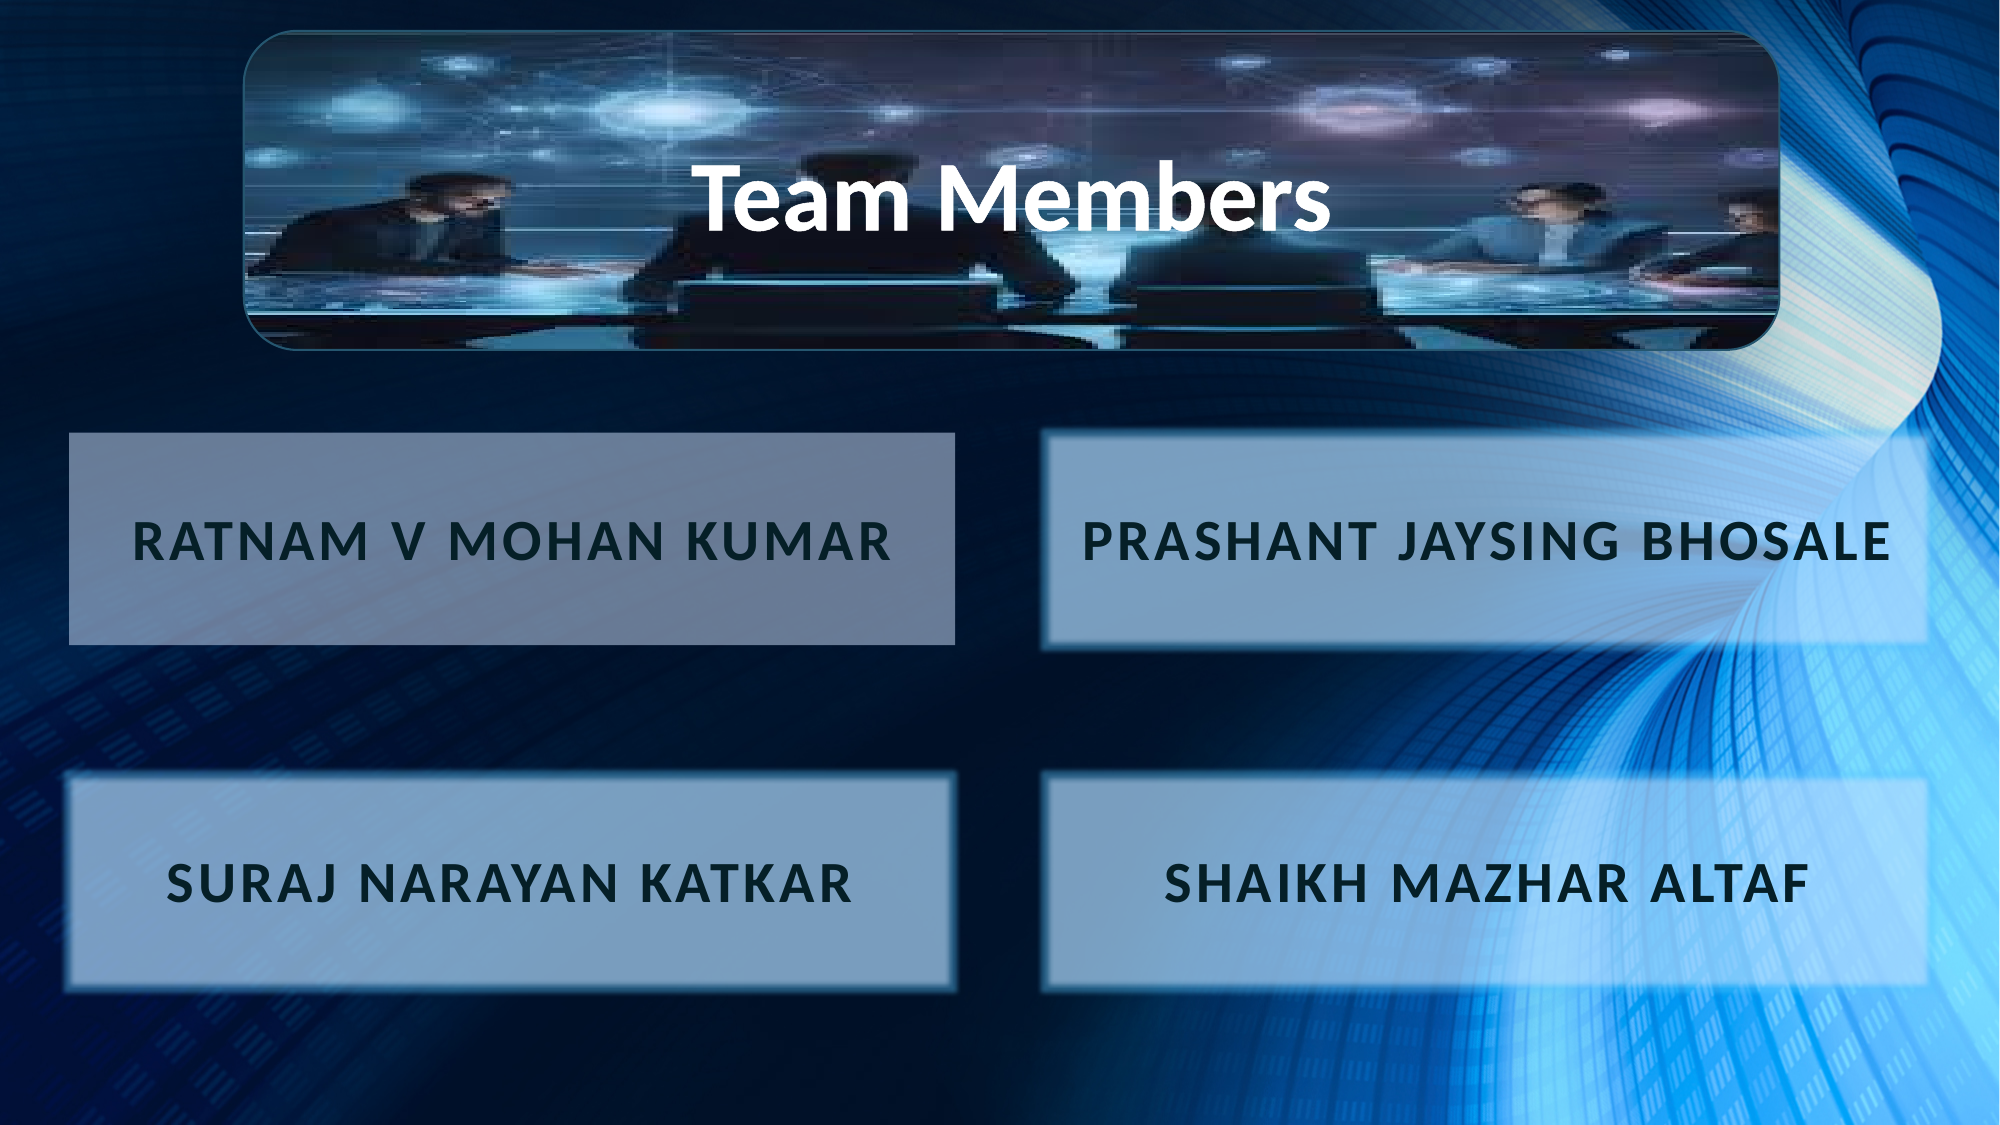

Team Members

Ratnam V Mohan Kumar

Prashant Jaysing Bhosale

Shaikh Mazhar Altaf

Suraj Narayan Katkar